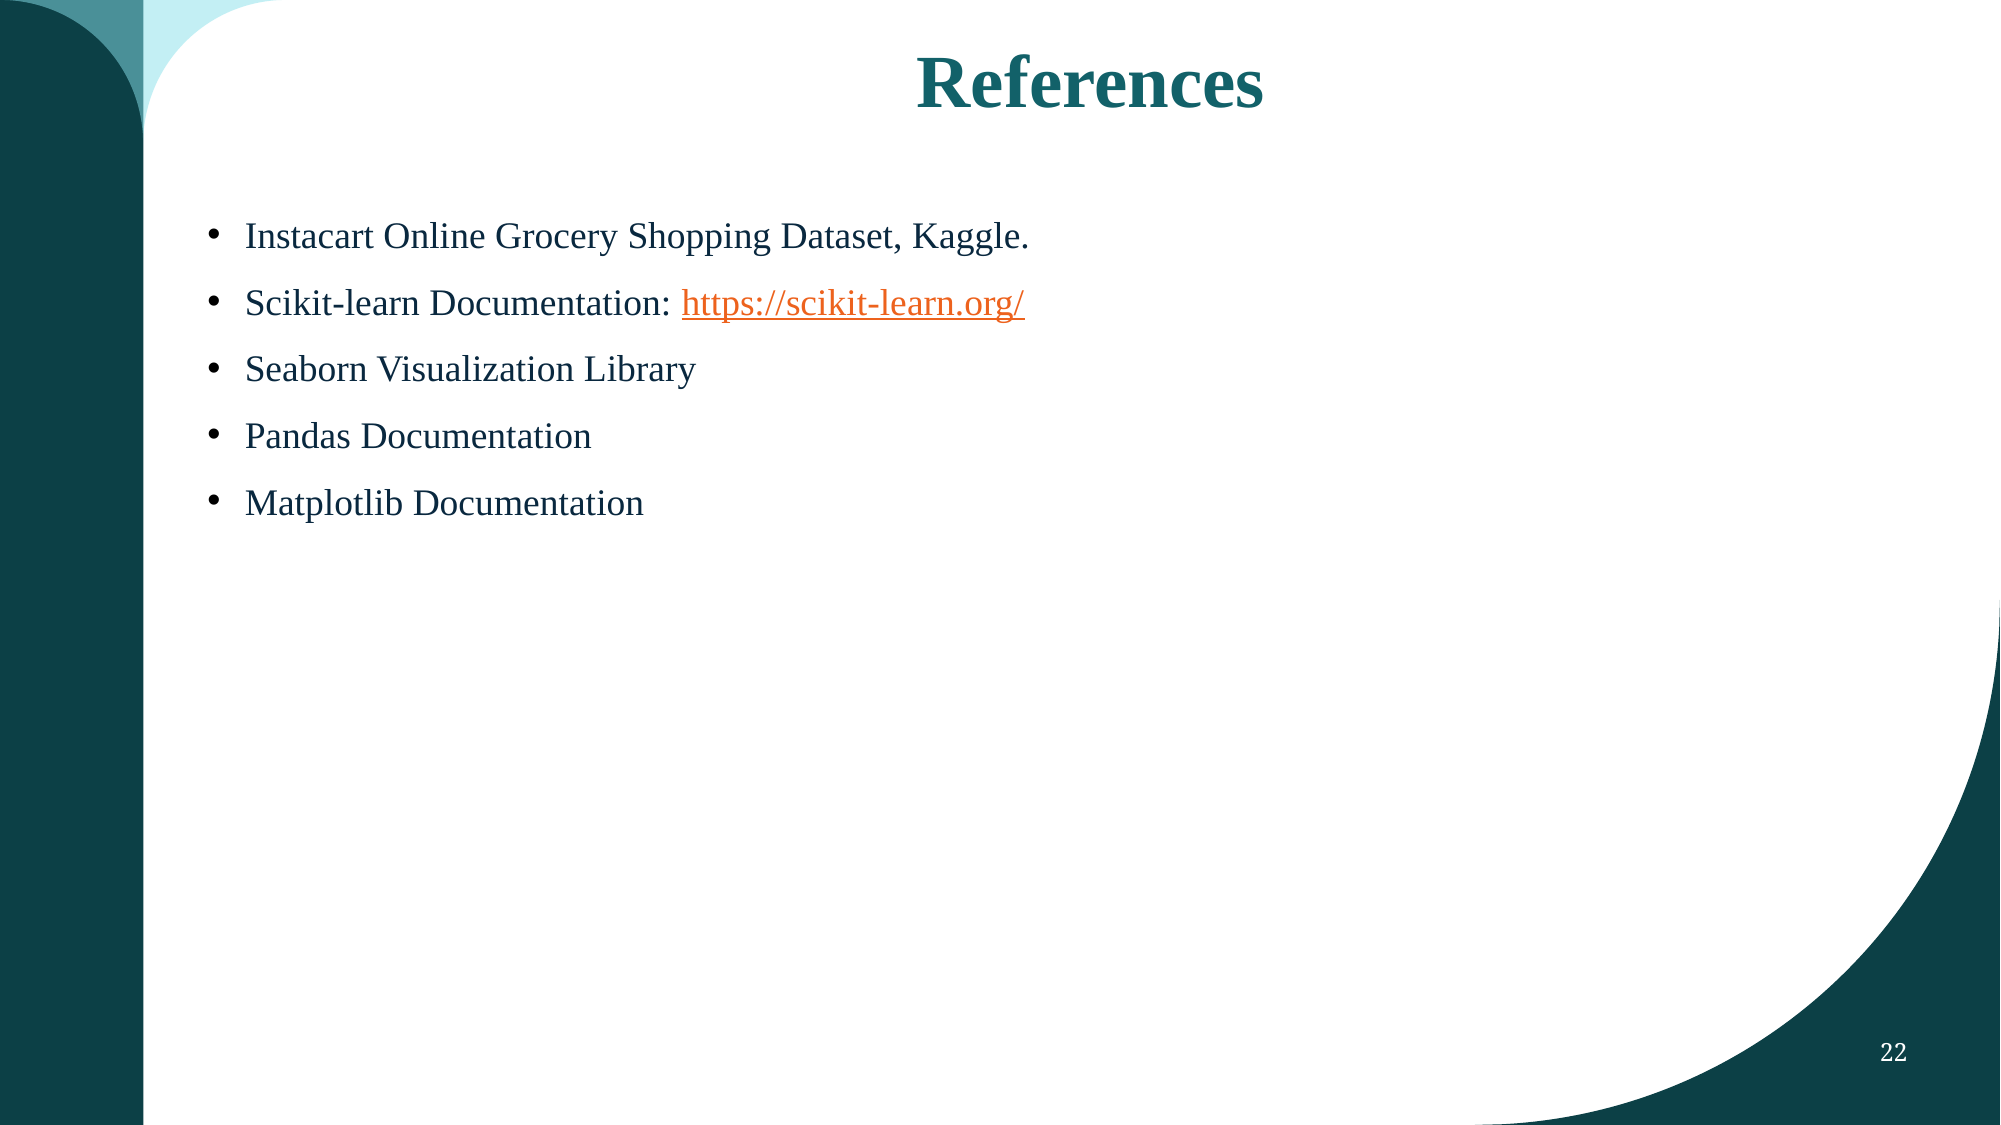

# References
Instacart Online Grocery Shopping Dataset, Kaggle.
Scikit-learn Documentation: https://scikit-learn.org/
Seaborn Visualization Library
Pandas Documentation
Matplotlib Documentation
22